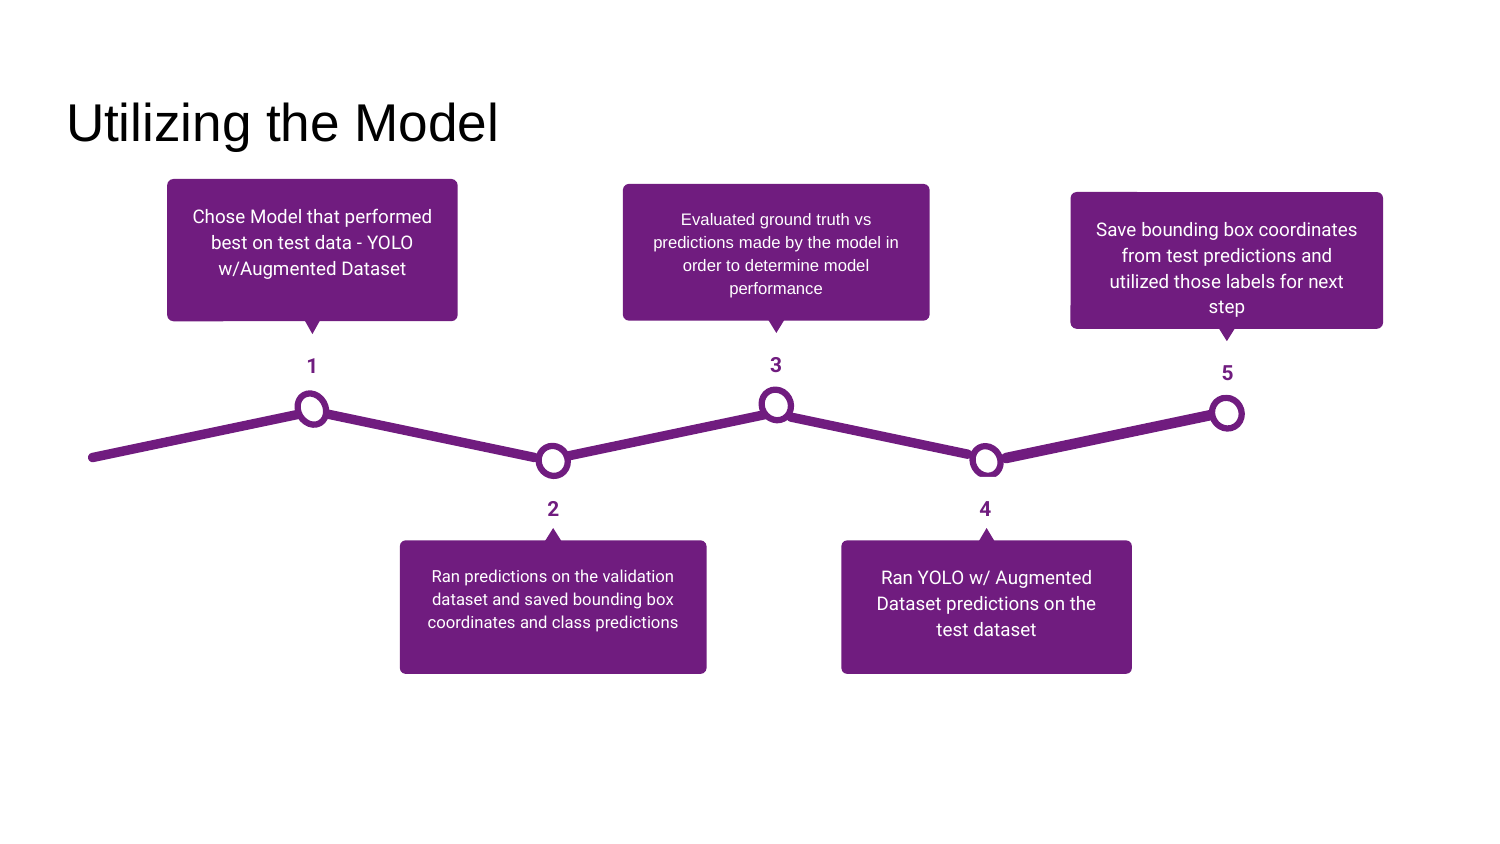

# Utilizing the Model

Chose Model that performed best on test data - YOLO w/Augmented Dataset

1

Evaluated ground truth vs predictions made by the model in order to determine model performance

Save bounding box coordinates from test predictions and utilized those labels for next step

5

3

2

Ran predictions on the validation dataset and saved bounding box coordinates and class predictions

4

Ran YOLO w/ Augmented Dataset predictions on the test dataset